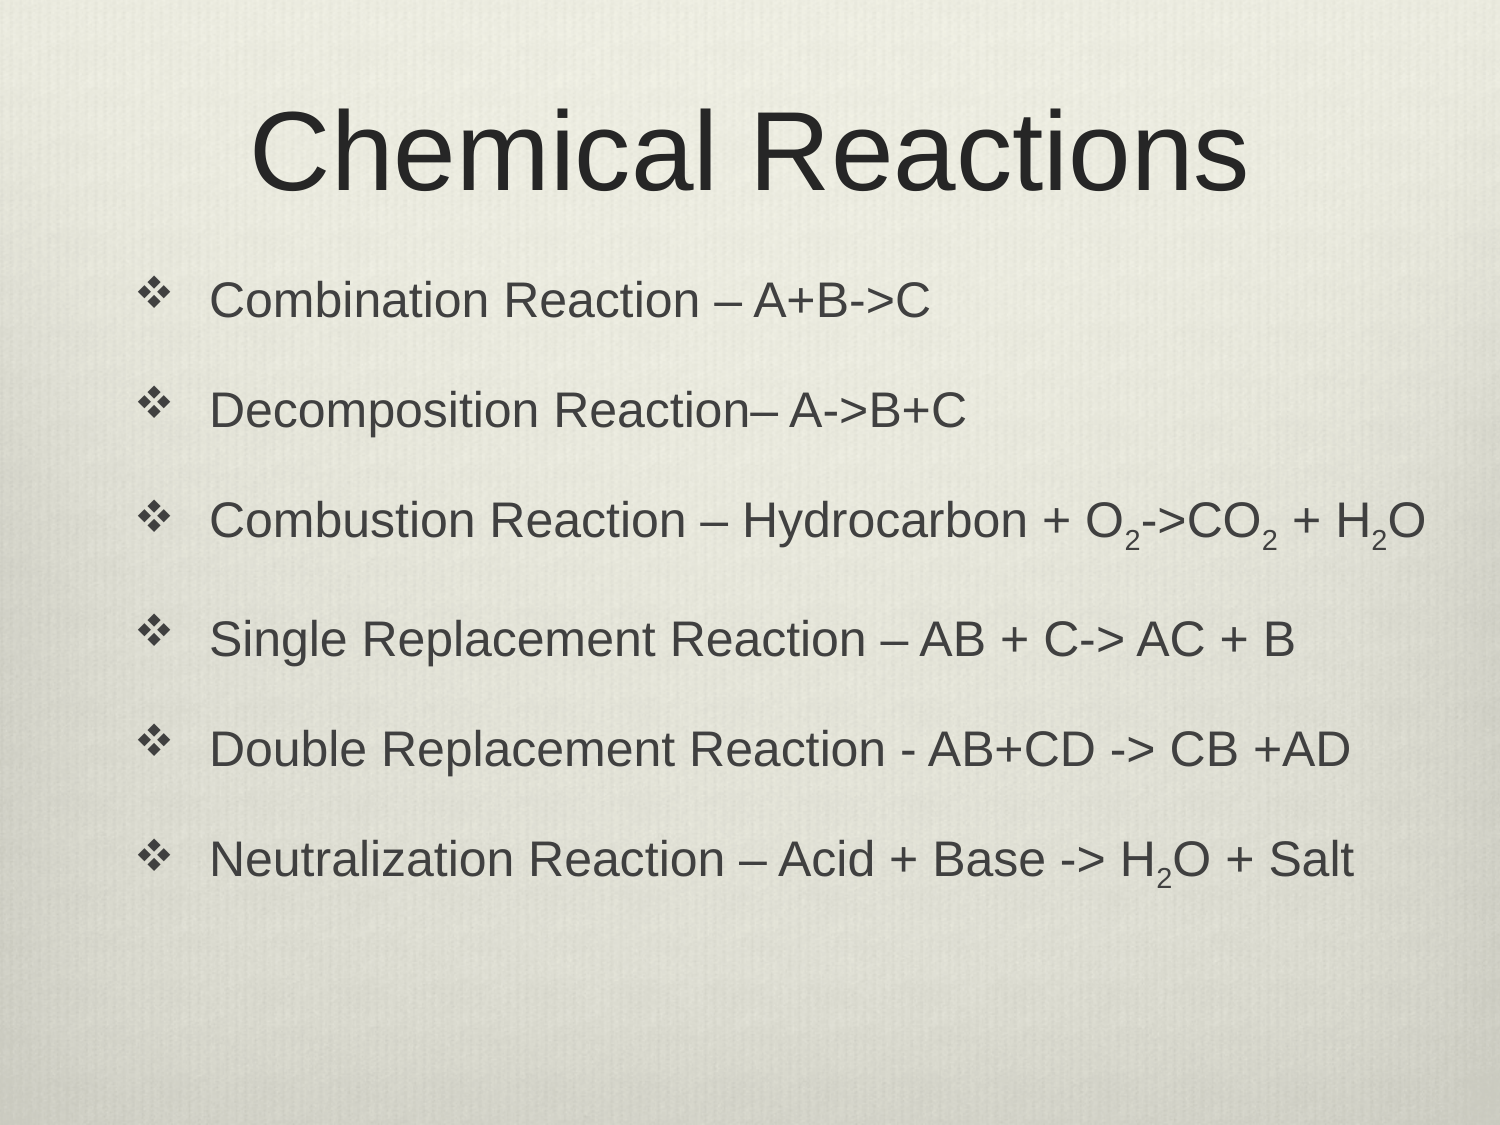

# Chemical Reactions
Combination Reaction – A+B->C
Decomposition Reaction– A->B+C
Combustion Reaction – Hydrocarbon + O2->CO2 + H2O
Single Replacement Reaction – AB + C-> AC + B
Double Replacement Reaction - AB+CD -> CB +AD
Neutralization Reaction – Acid + Base -> H2O + Salt